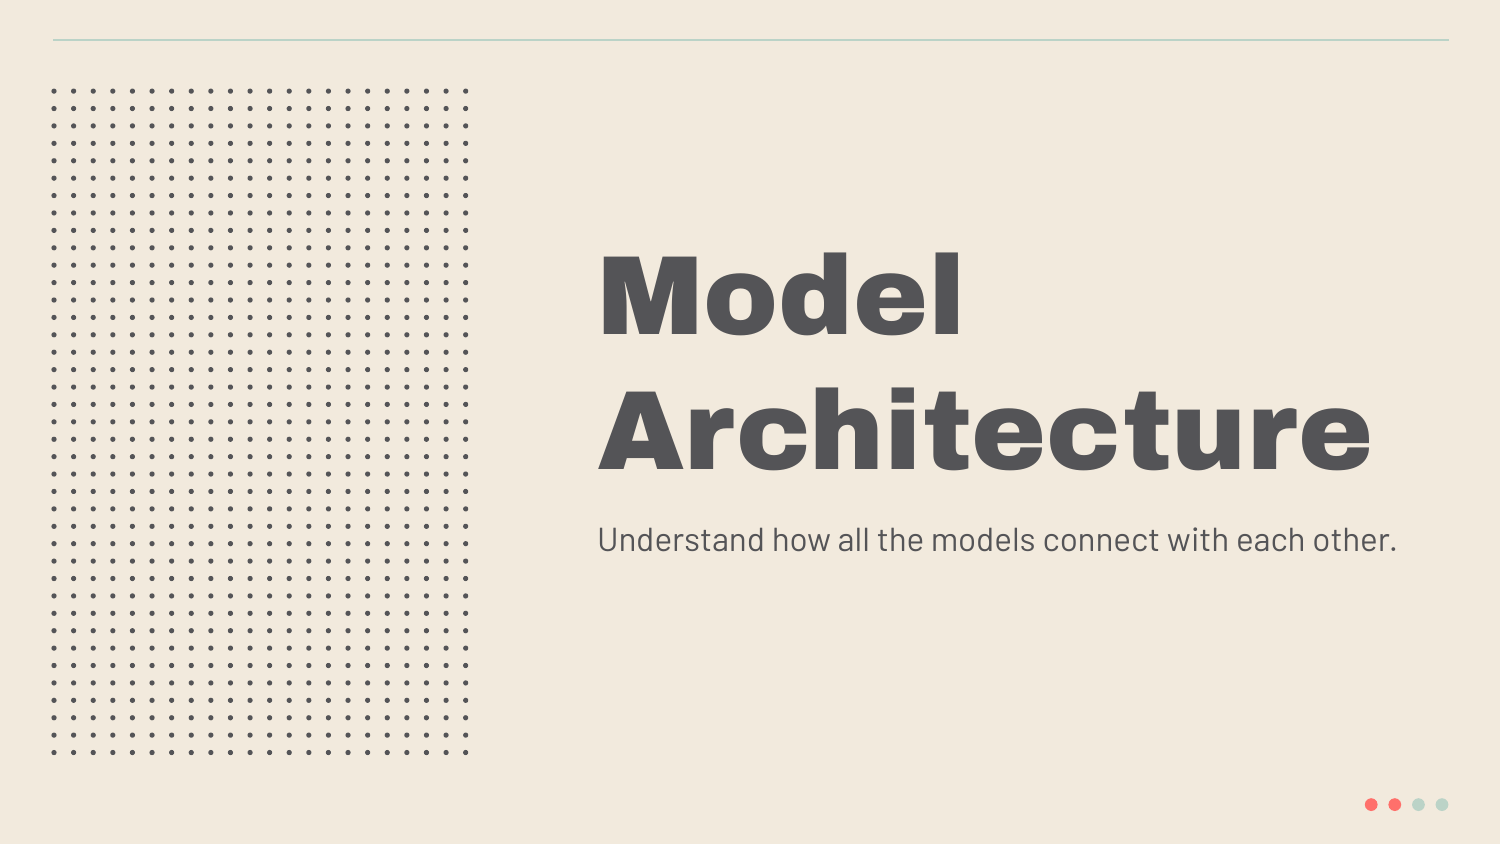

# Model Architecture
Understand how all the models connect with each other.